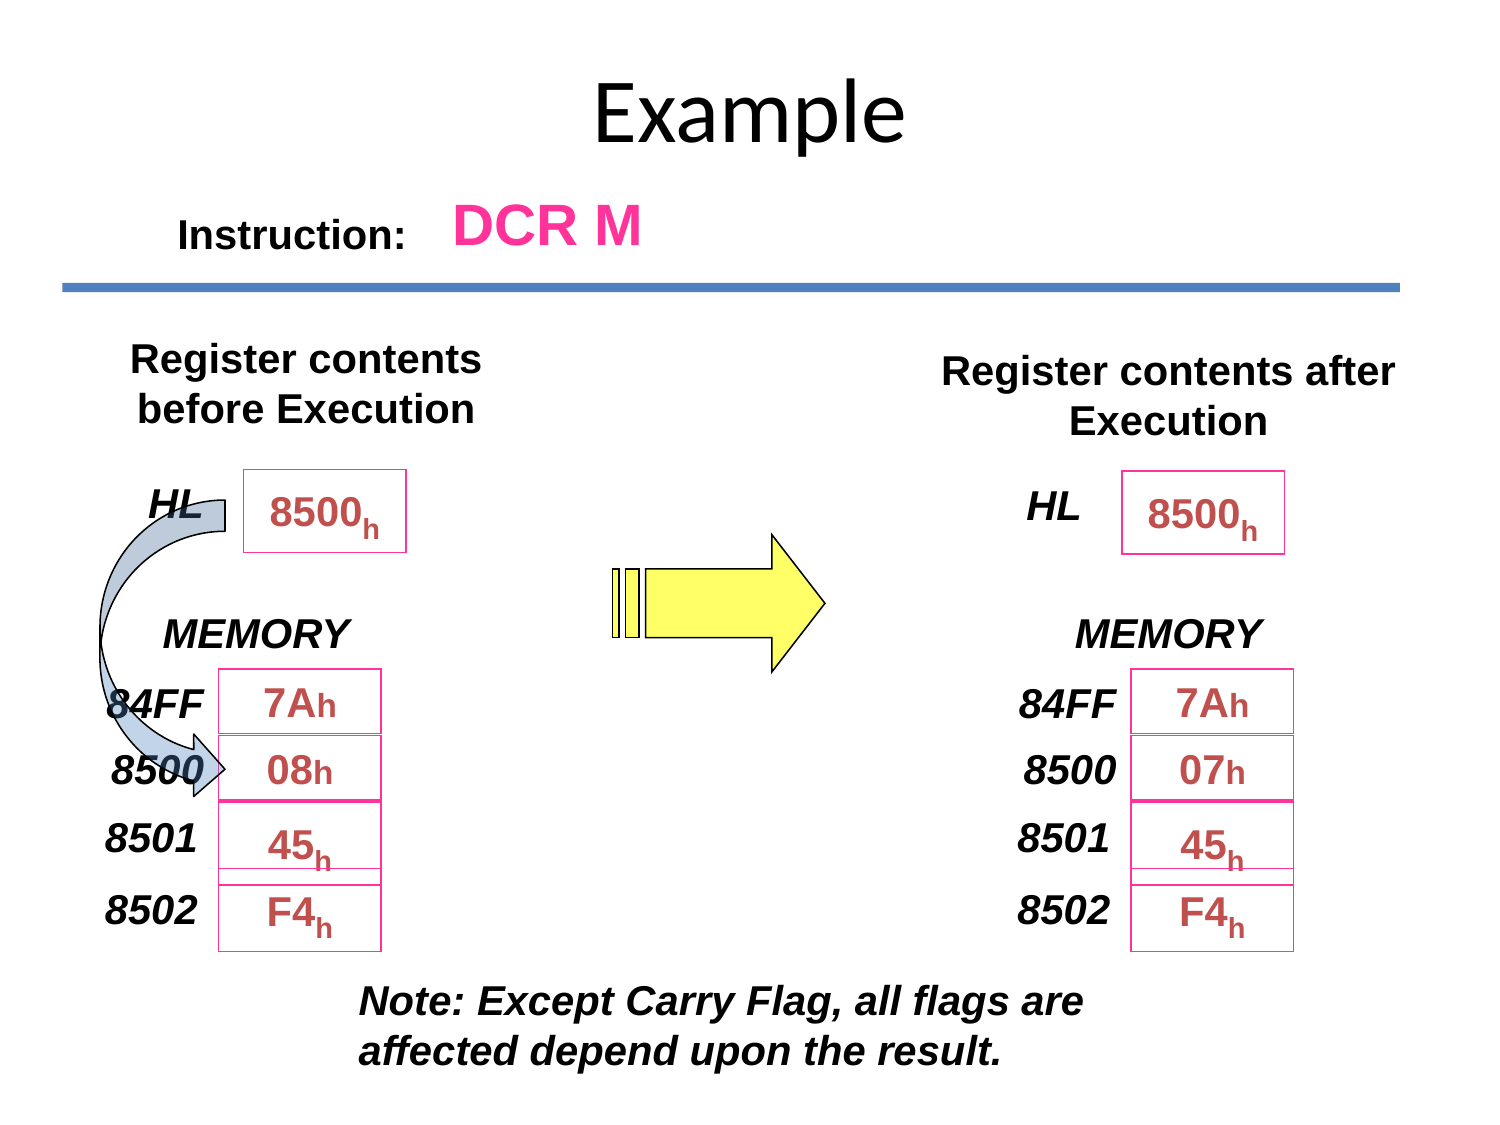

# Example
DCR M
Instruction:

Register contents before Execution
HL
8500h
Register contents after Execution
HL
8500h
MEMORY
7Ah
84FF
8500
07h
45h
8501
F4h
8502

MEMORY
7Ah
84FF
8500
08h
45h
8501
F4h
8502
Note: Except Carry Flag, all flags are affected depend upon the result.